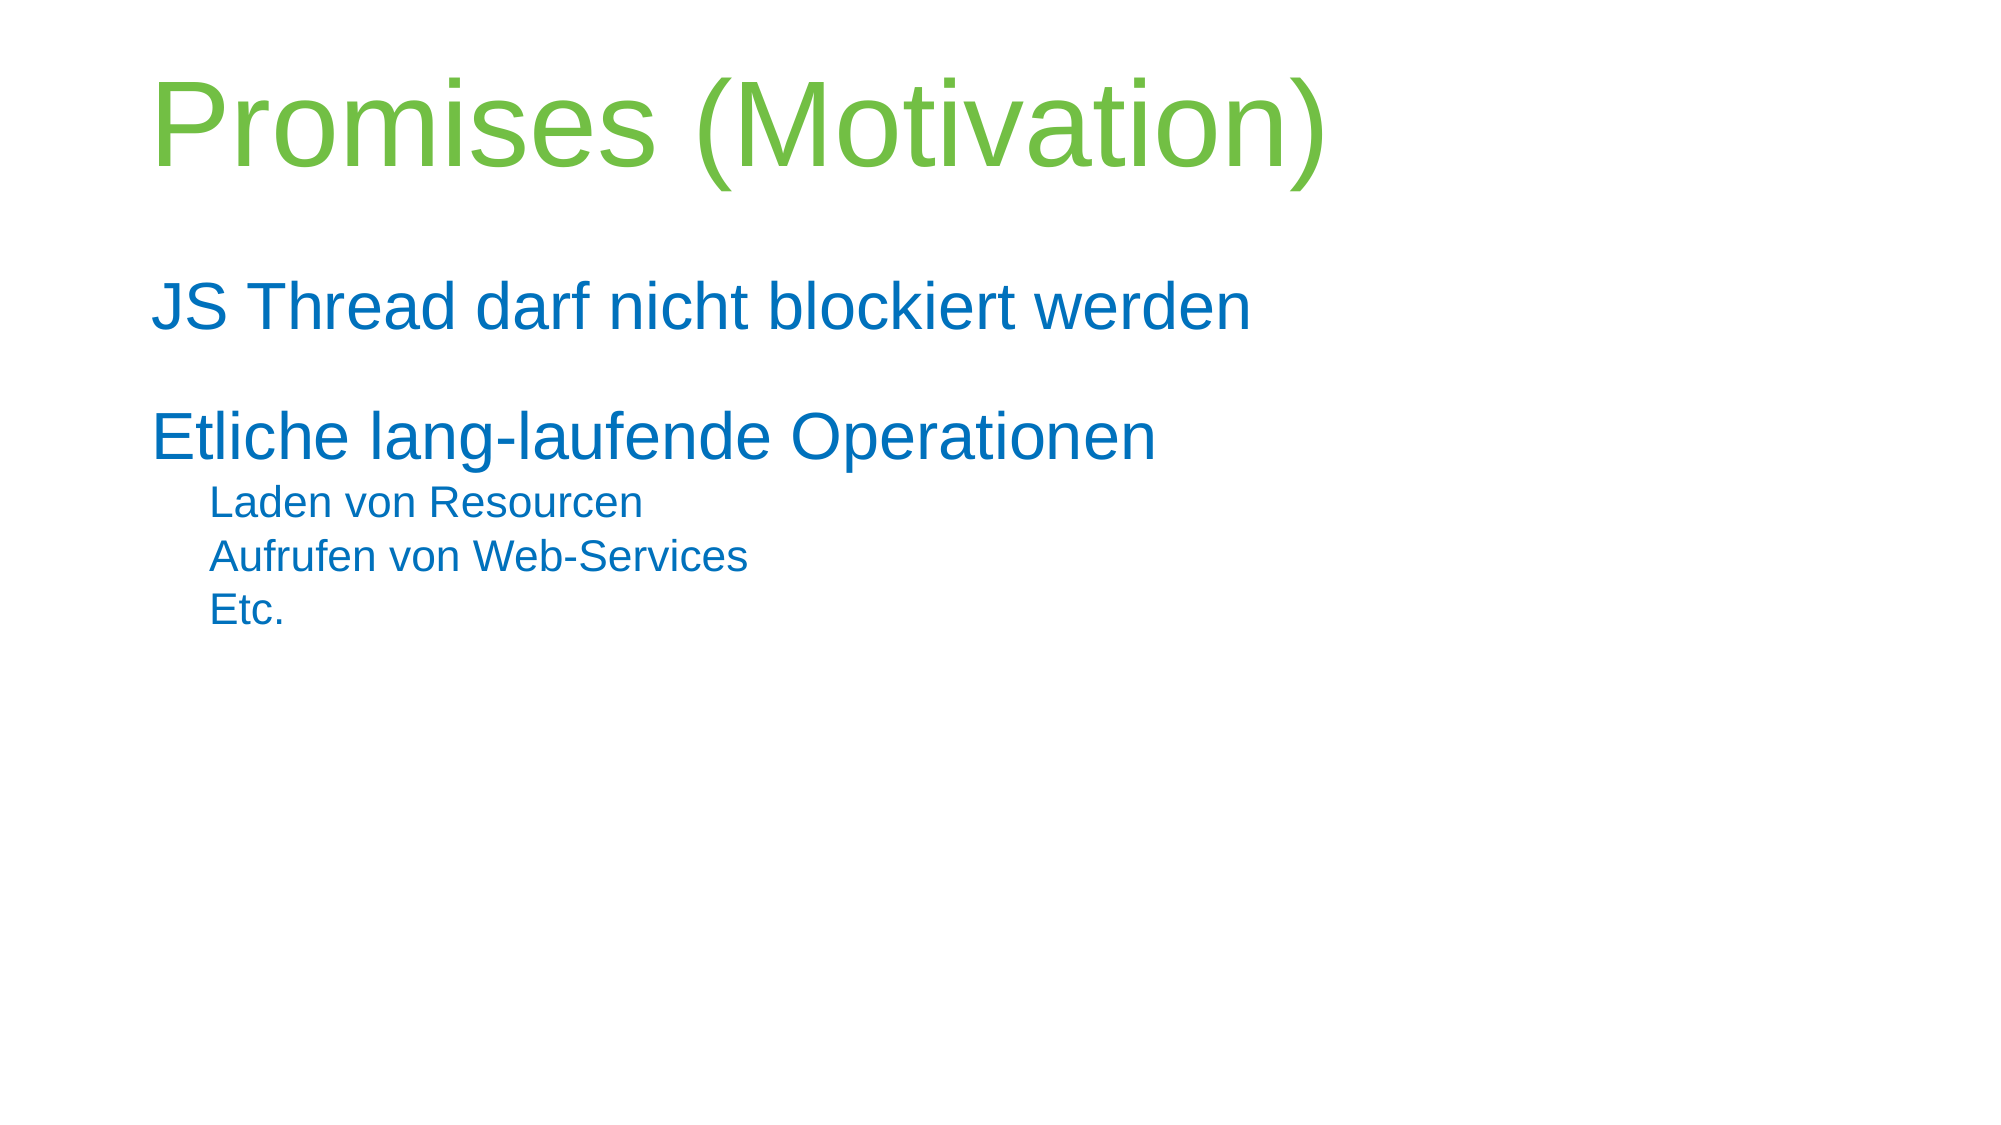

# Promises (Motivation)
JS Thread darf nicht blockiert werden
Etliche lang-laufende Operationen
Laden von Resourcen
Aufrufen von Web-Services
Etc.